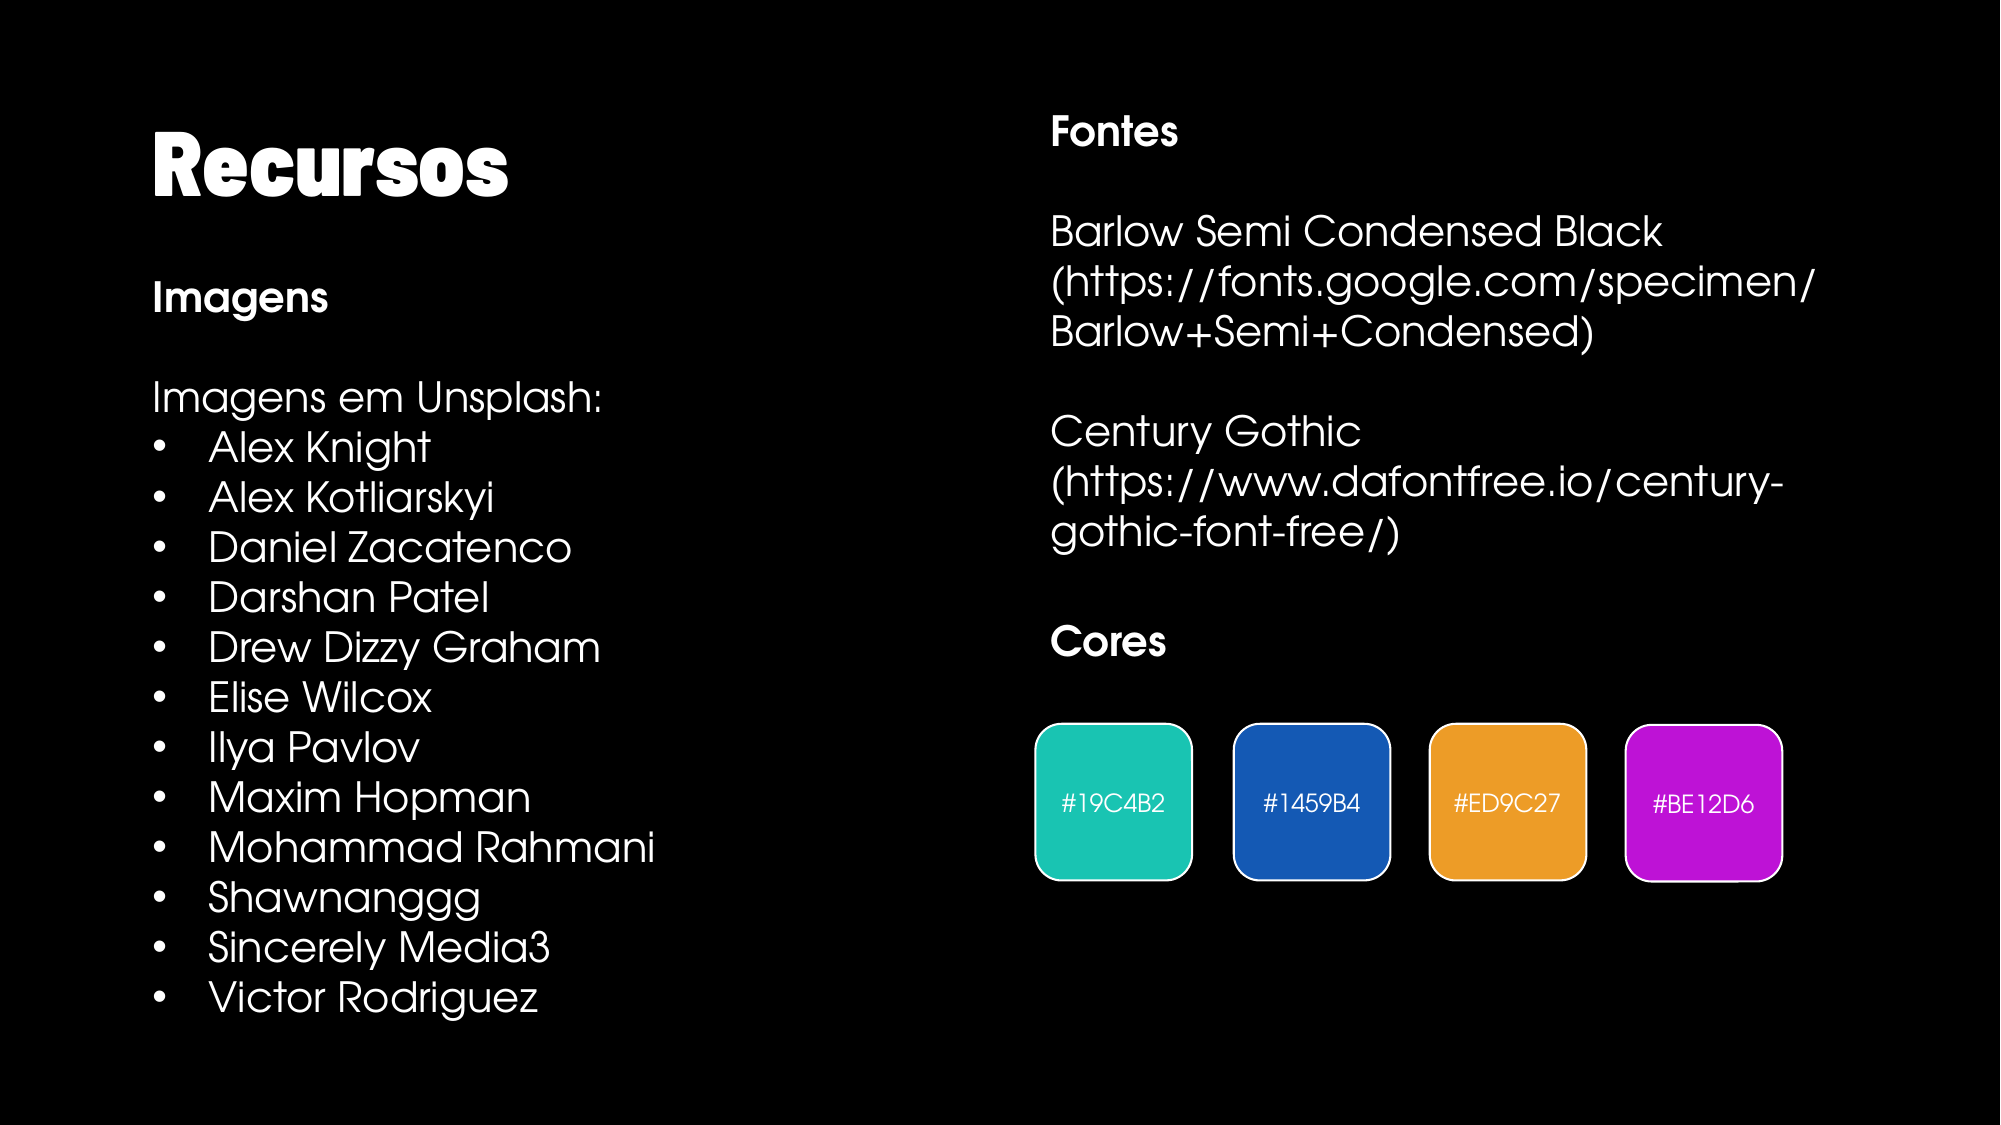

Recursos
Fontes

Barlow Semi Condensed Black
(https://fonts.google.com/specimen/Barlow+Semi+Condensed)

Century Gothic
(https://www.dafontfree.io/century-gothic-font-free/)
Imagens

Imagens em Unsplash:
Alex Knight
Alex Kotliarskyi
Daniel Zacatenco
Darshan Patel
Drew Dizzy Graham
Elise Wilcox
Ilya Pavlov
Maxim Hopman
Mohammad Rahmani
Shawnanggg
Sincerely Media3
Victor Rodriguez
Cores

#19C4B2

#1459B4

#ED9C27

#BE12D6